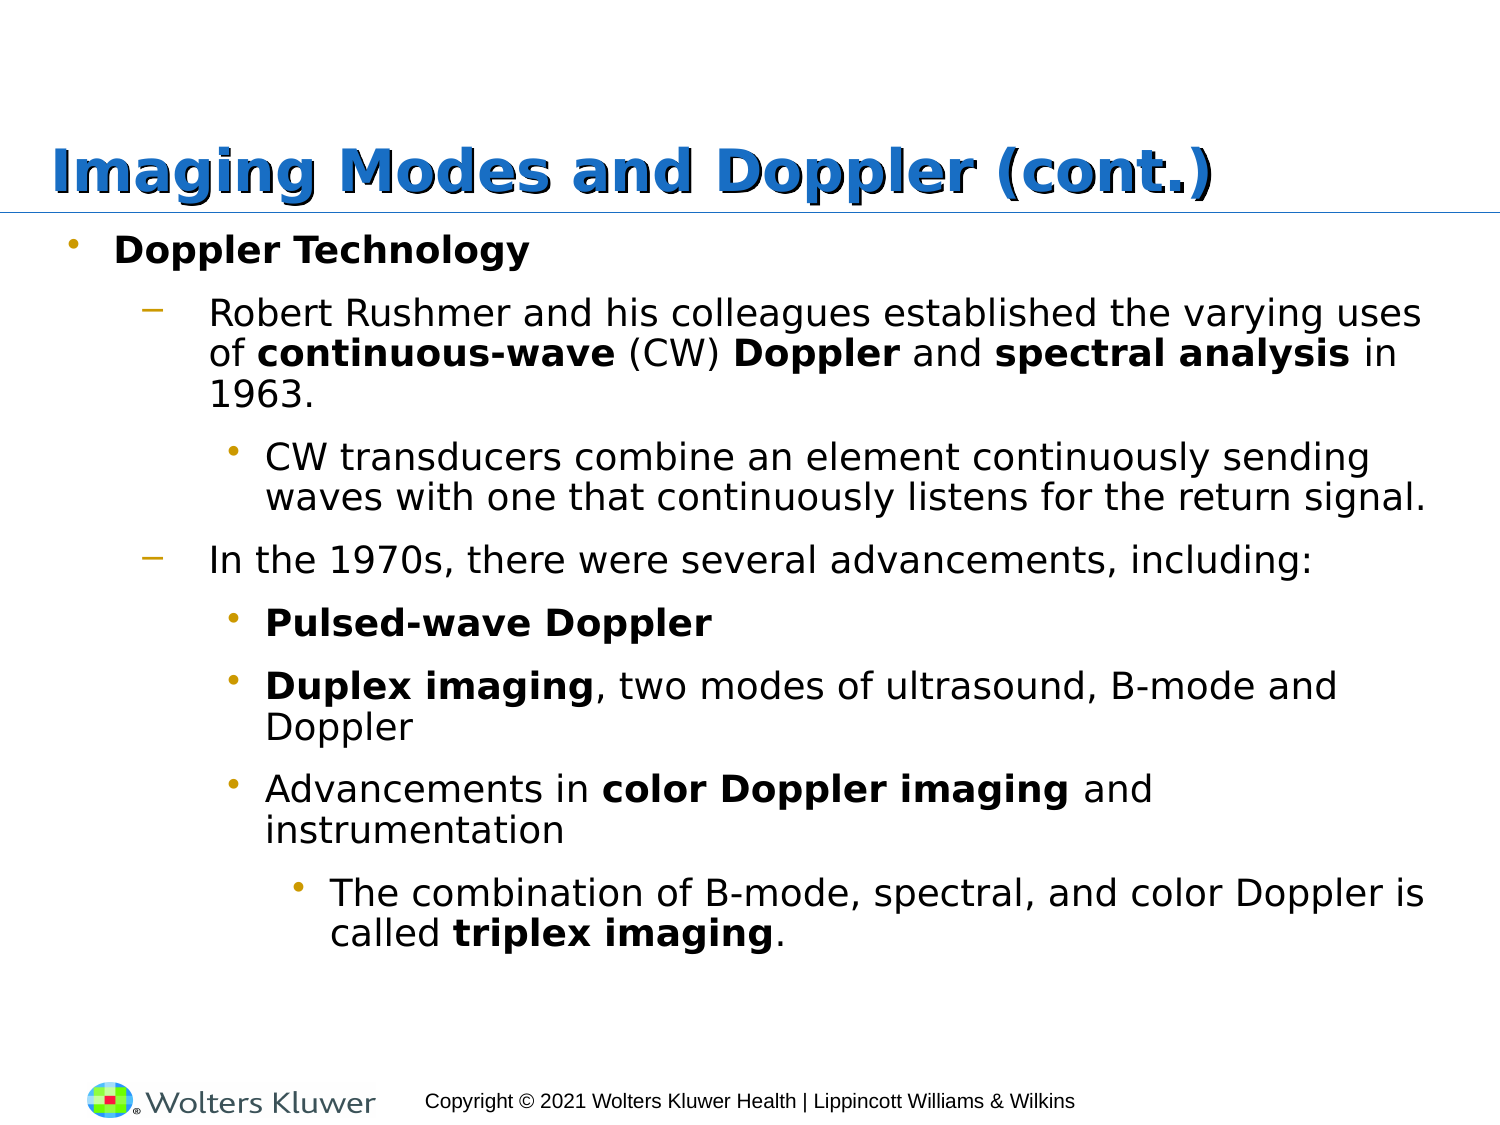

# Imaging Modes and Doppler (cont.)
Doppler Technology
Robert Rushmer and his colleagues established the varying uses of continuous-wave (CW) Doppler and spectral analysis in 1963.
CW transducers combine an element continuously sending waves with one that continuously listens for the return signal.
In the 1970s, there were several advancements, including:
Pulsed-wave Doppler
Duplex imaging, two modes of ultrasound, B-mode and Doppler
Advancements in color Doppler imaging and instrumentation
The combination of B-mode, spectral, and color Doppler is called triplex imaging.